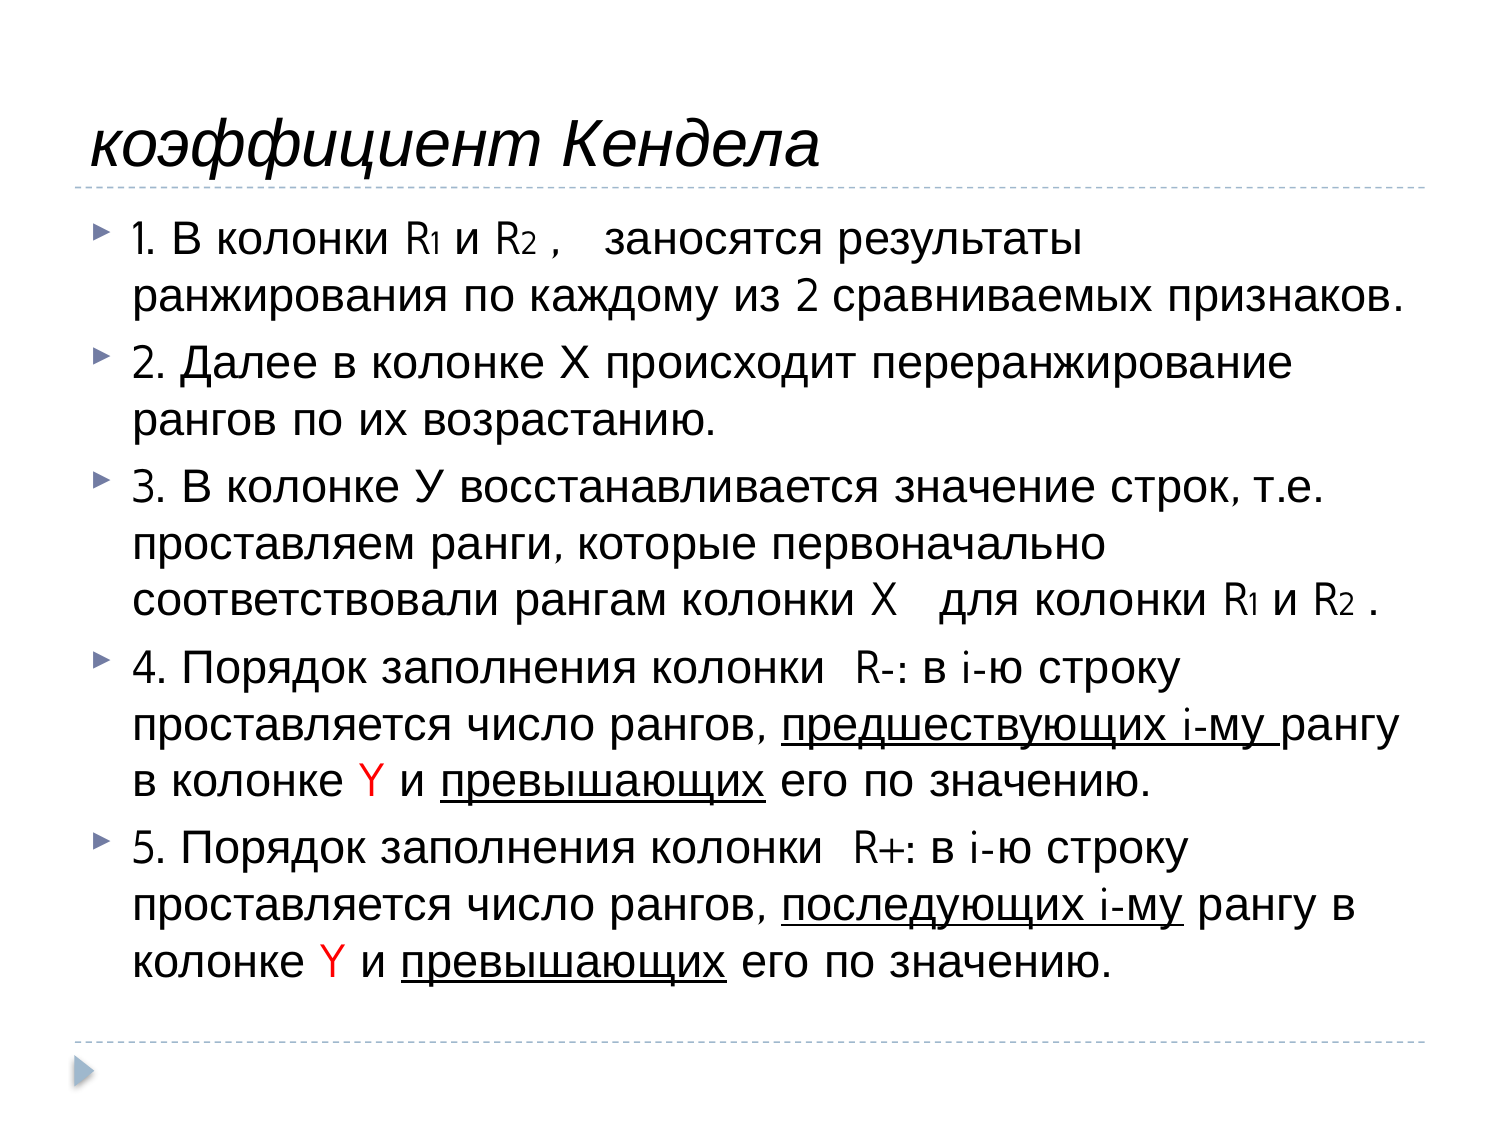

# коэффициент Кендела
1. В колонки R1 и R2 ,   заносятся результаты ранжирования по каждому из 2 сравниваемых признаков.
2. Далее в колонке Х происходит переранжирование рангов по их возрастанию.
3. В колонке У восстанавливается значение строк, т.е. проставляем ранги, которые первоначально соответствовали рангам колонки X   для колонки R1 и R2 .
4. Порядок заполнения колонки  R-: в i-ю строку проставляется число рангов, предшествующих i-му рангу в колонке Y и превышающих его по значению.
5. Порядок заполнения колонки  R+: в i-ю строку проставляется число рангов, последующих i-му рангу в колонке Y и превышающих его по значению.